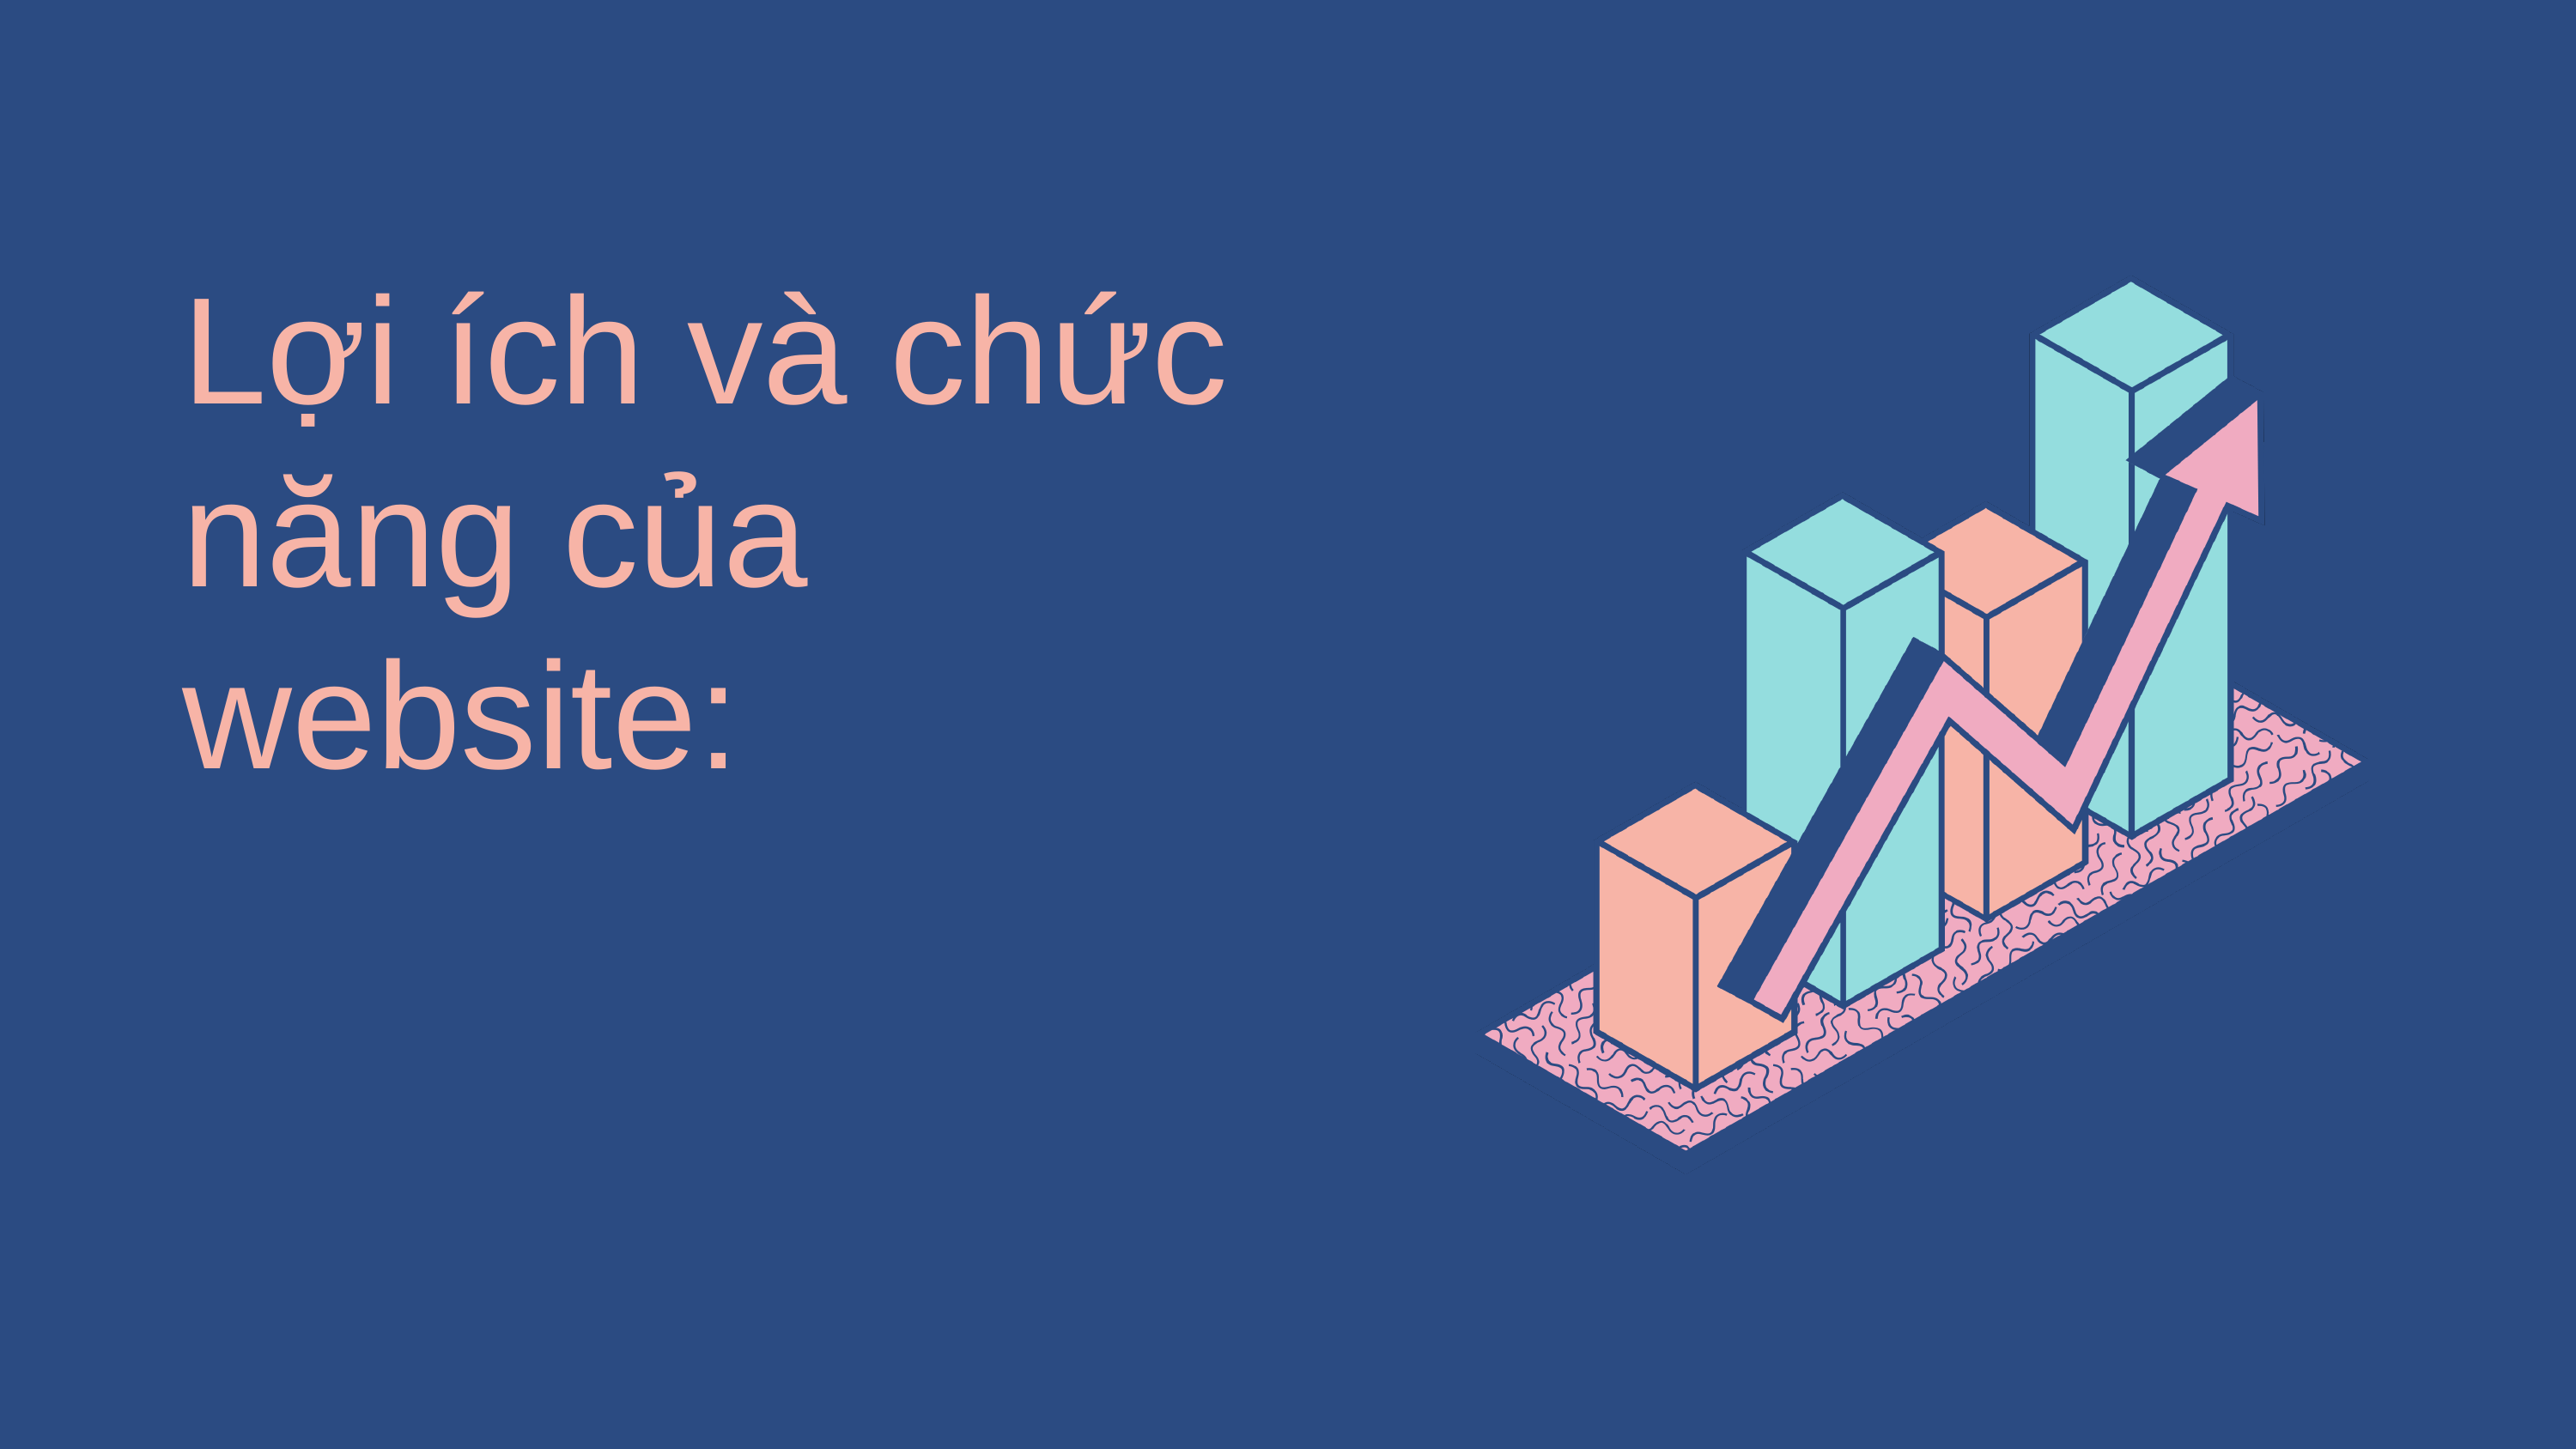

Lợi ích và chức năng của website: